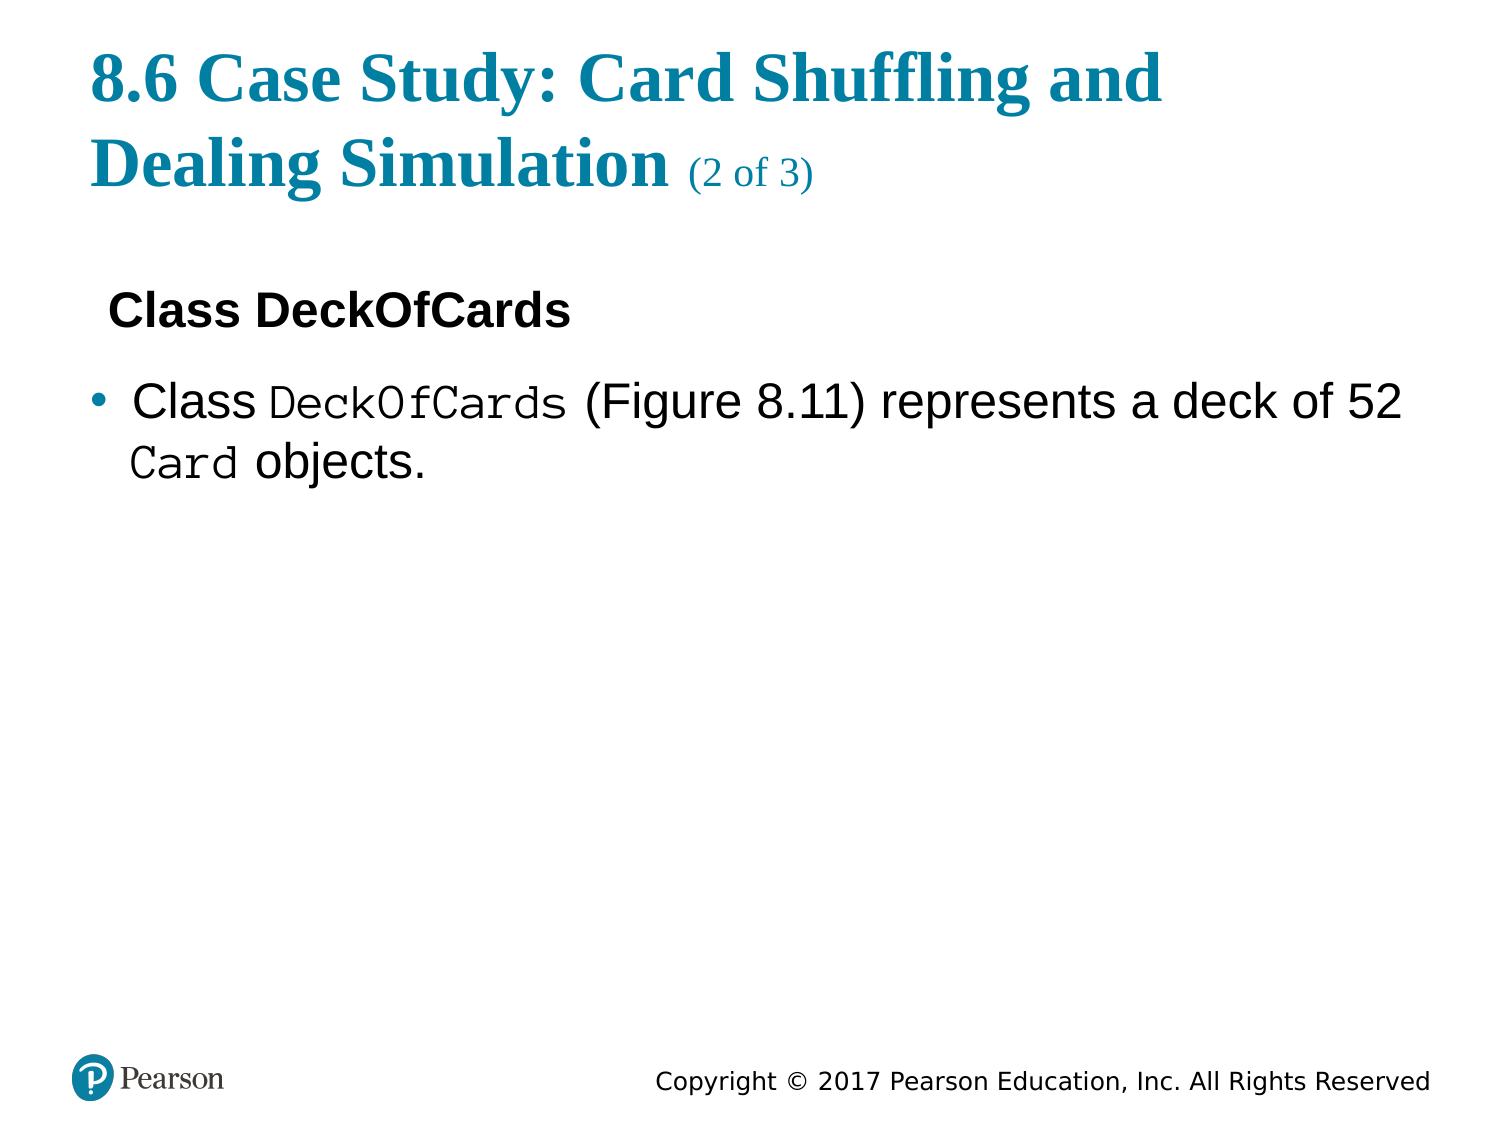

# 8.6 Case Study: Card Shuffling and Dealing Simulation (2 of 3)
Class DeckOfCards
Class DeckOfCards (Figure 8.11) represents a deck of 52 Card objects.